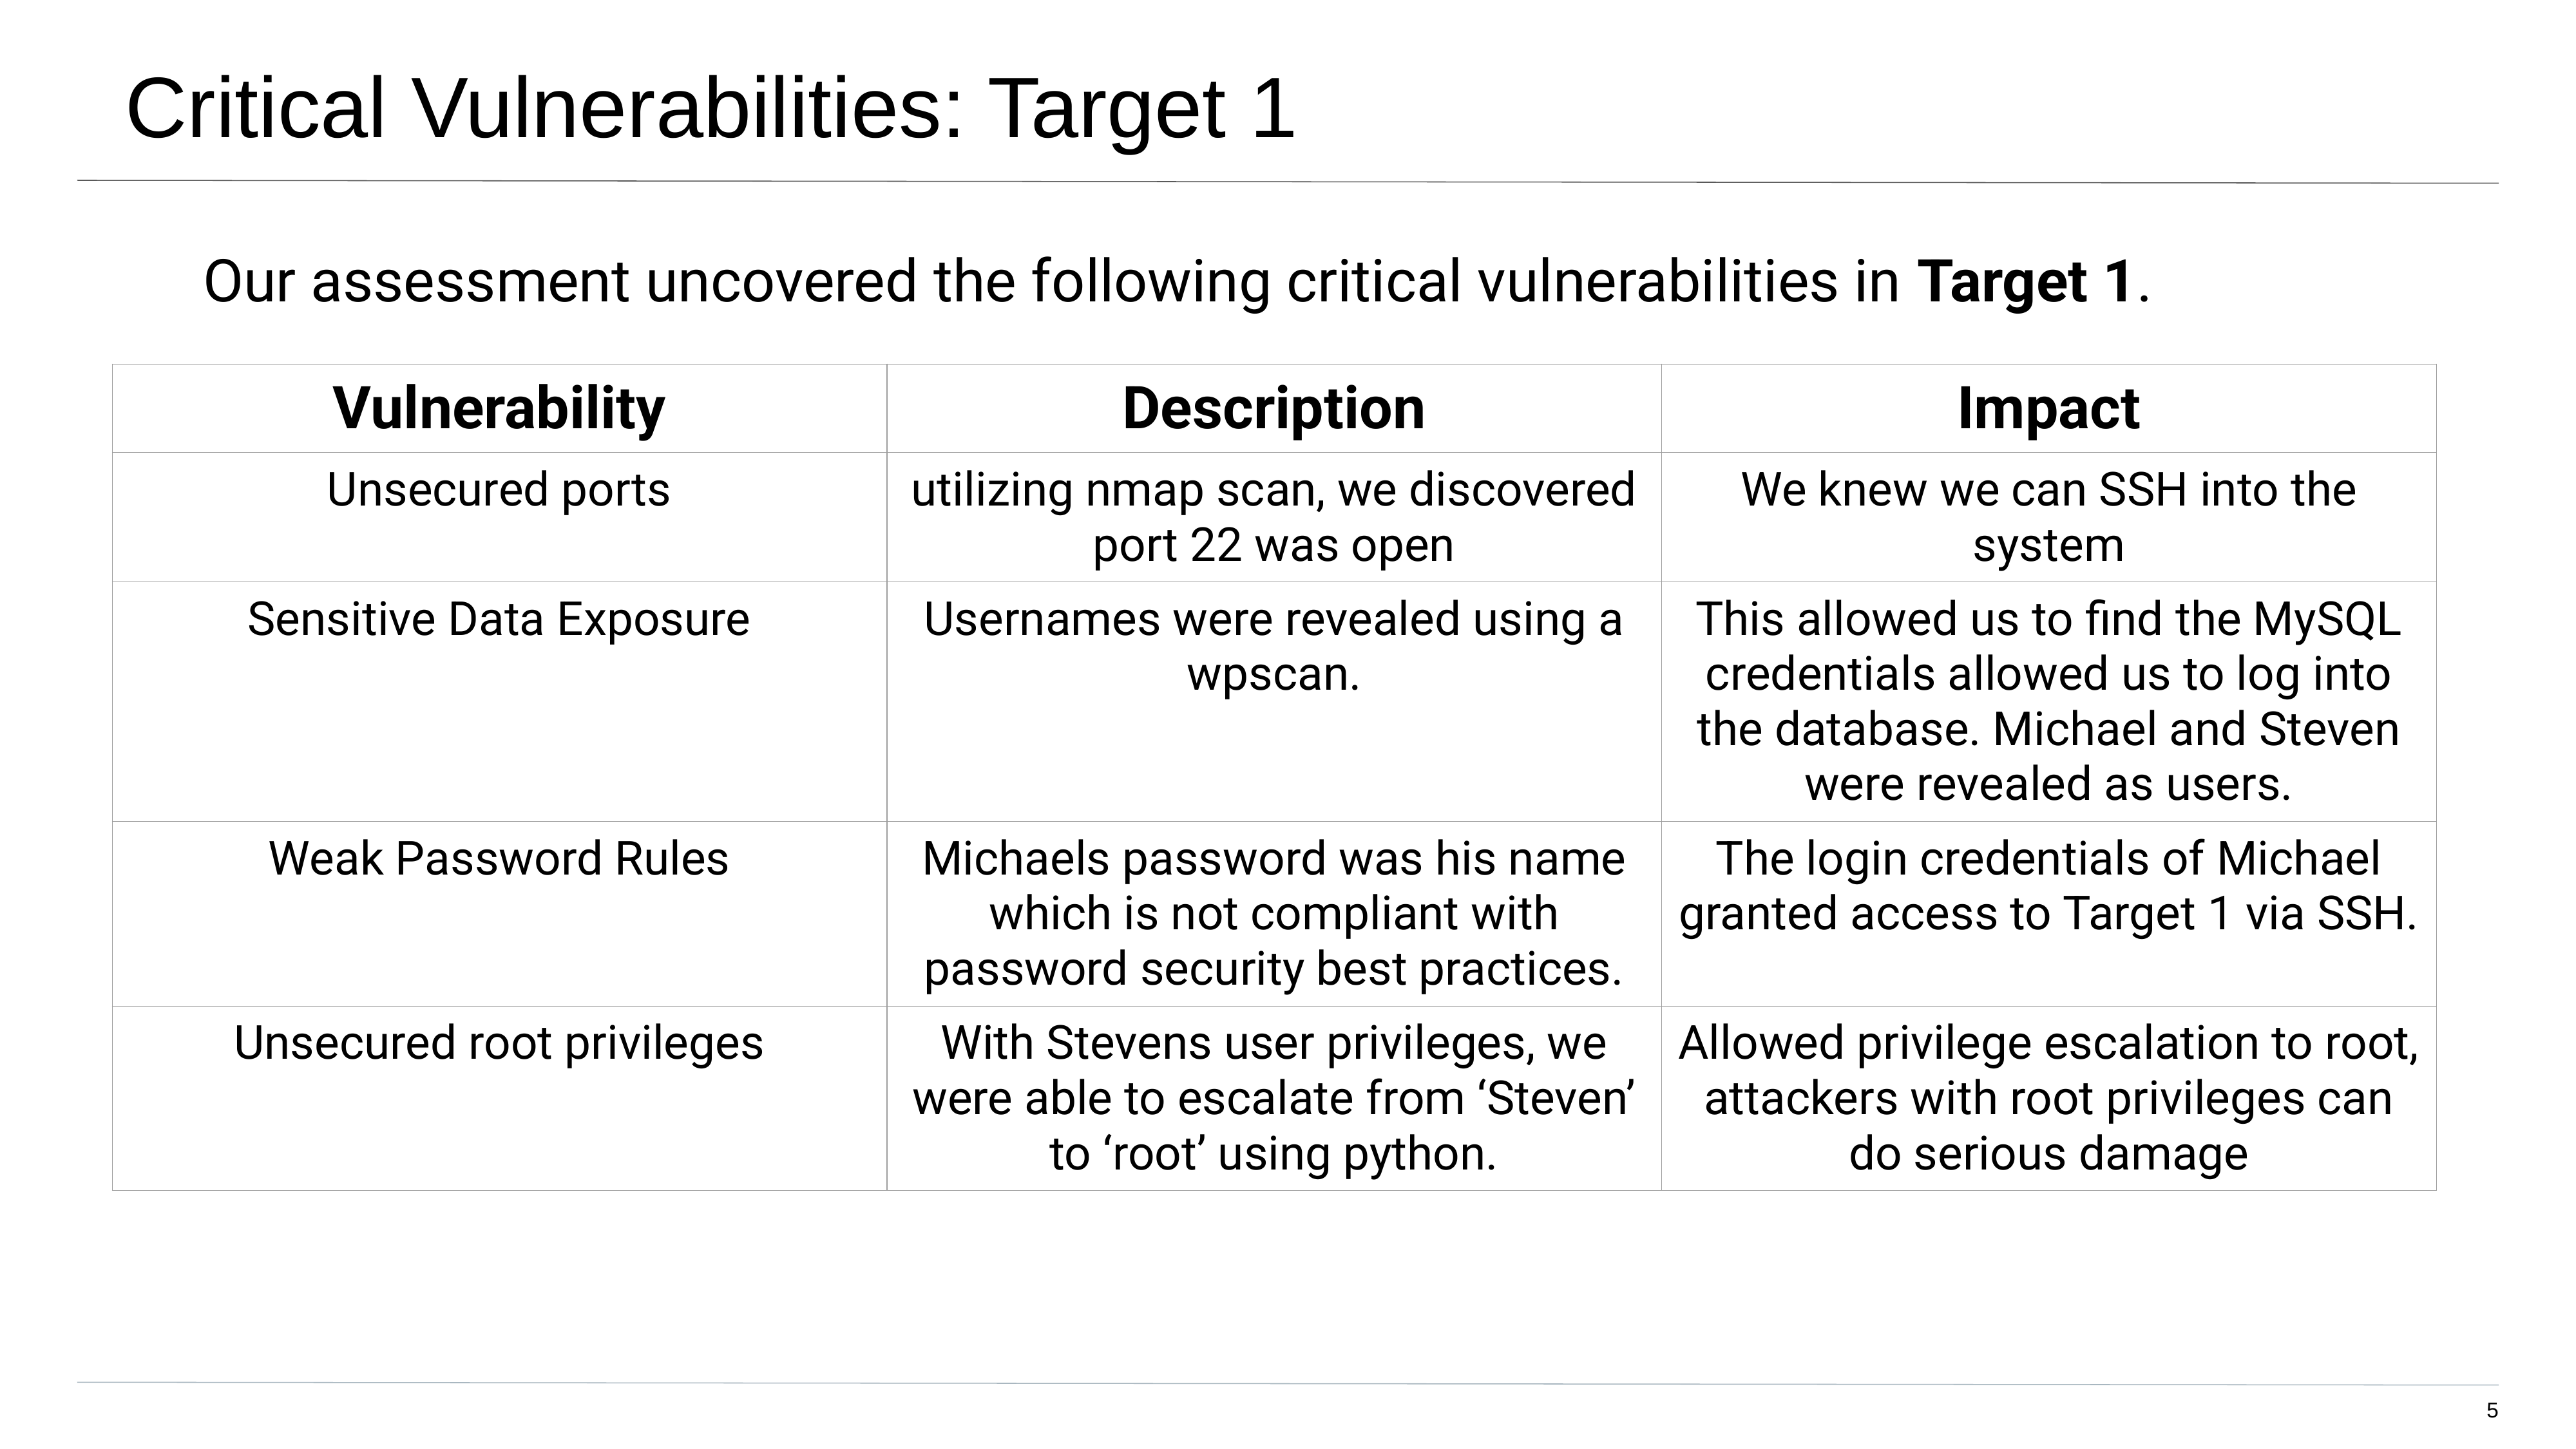

# Critical Vulnerabilities: Target 1
Our assessment uncovered the following critical vulnerabilities in Target 1.

| Vulnerability | Description | Impact |
| --- | --- | --- |
| Unsecured ports | utilizing nmap scan, we discovered port 22 was open | We knew we can SSH into the system |
| Sensitive Data Exposure | Usernames were revealed using a wpscan. | This allowed us to find the MySQL credentials allowed us to log into the database. Michael and Steven were revealed as users. |
| Weak Password Rules | Michaels password was his name which is not compliant with password security best practices. | The login credentials of Michael granted access to Target 1 via SSH. |
| Unsecured root privileges | With Stevens user privileges, we were able to escalate from ‘Steven’ to ‘root’ using python. | Allowed privilege escalation to root, attackers with root privileges can do serious damage |
5